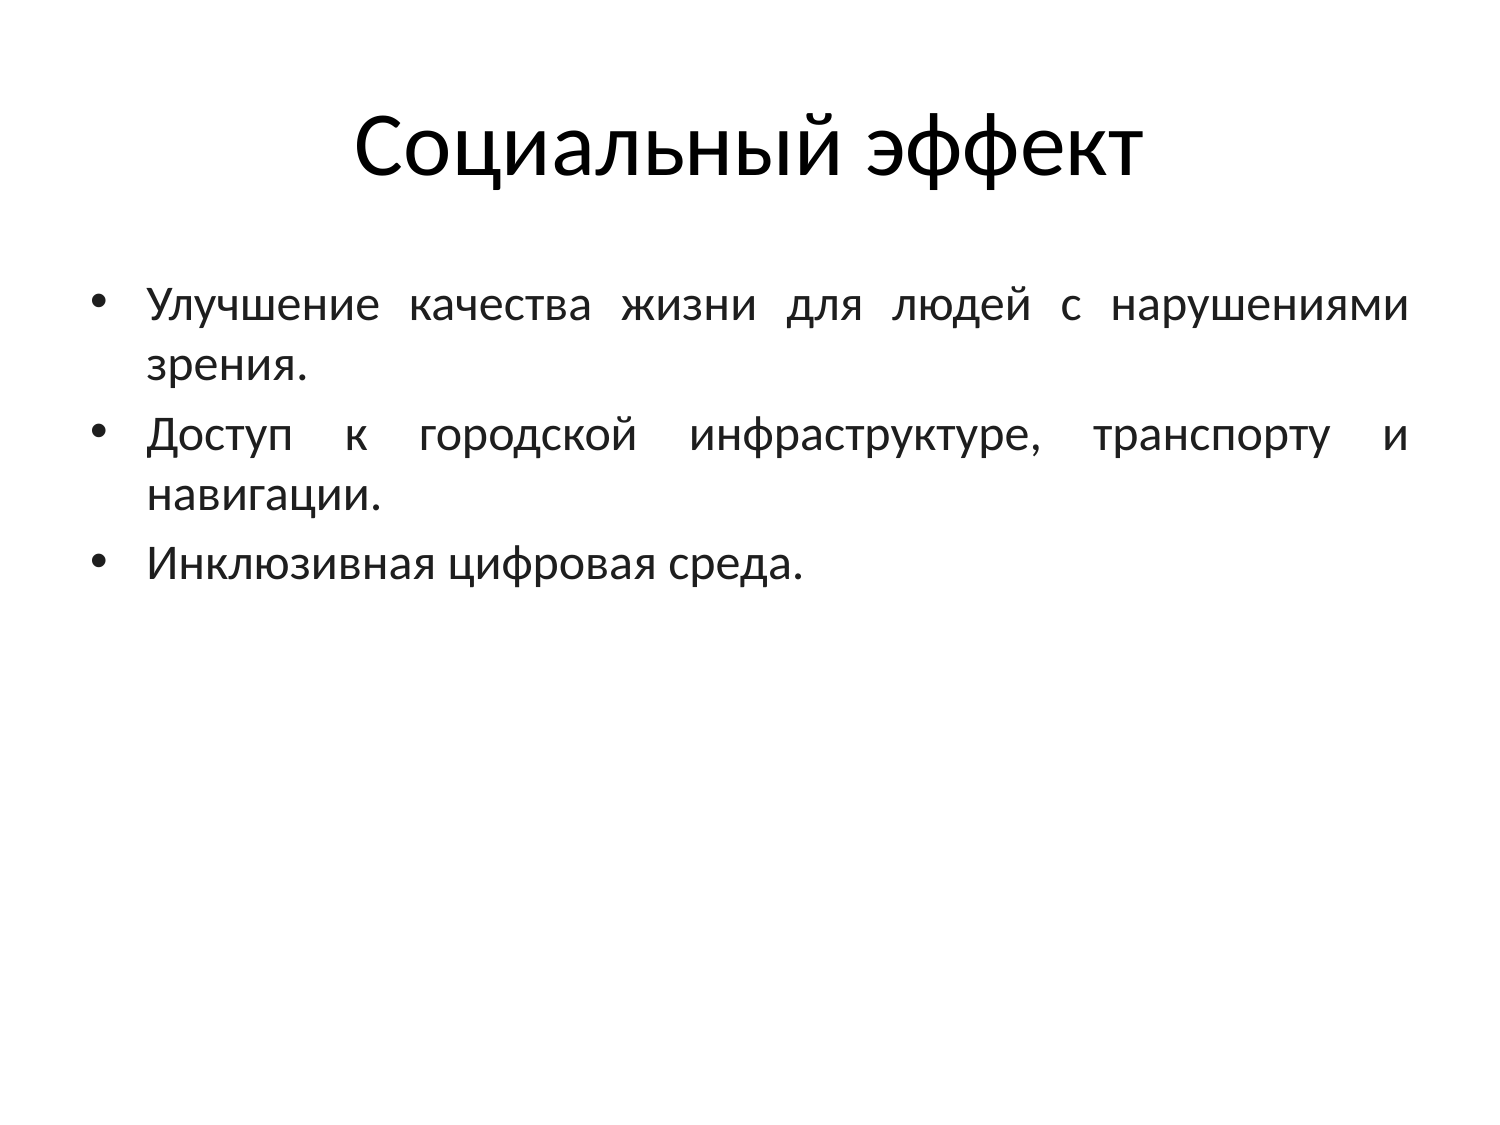

# Социальный эффект
Улучшение качества жизни для людей с нарушениями зрения.
Доступ к городской инфраструктуре, транспорту и навигации.
Инклюзивная цифровая среда.